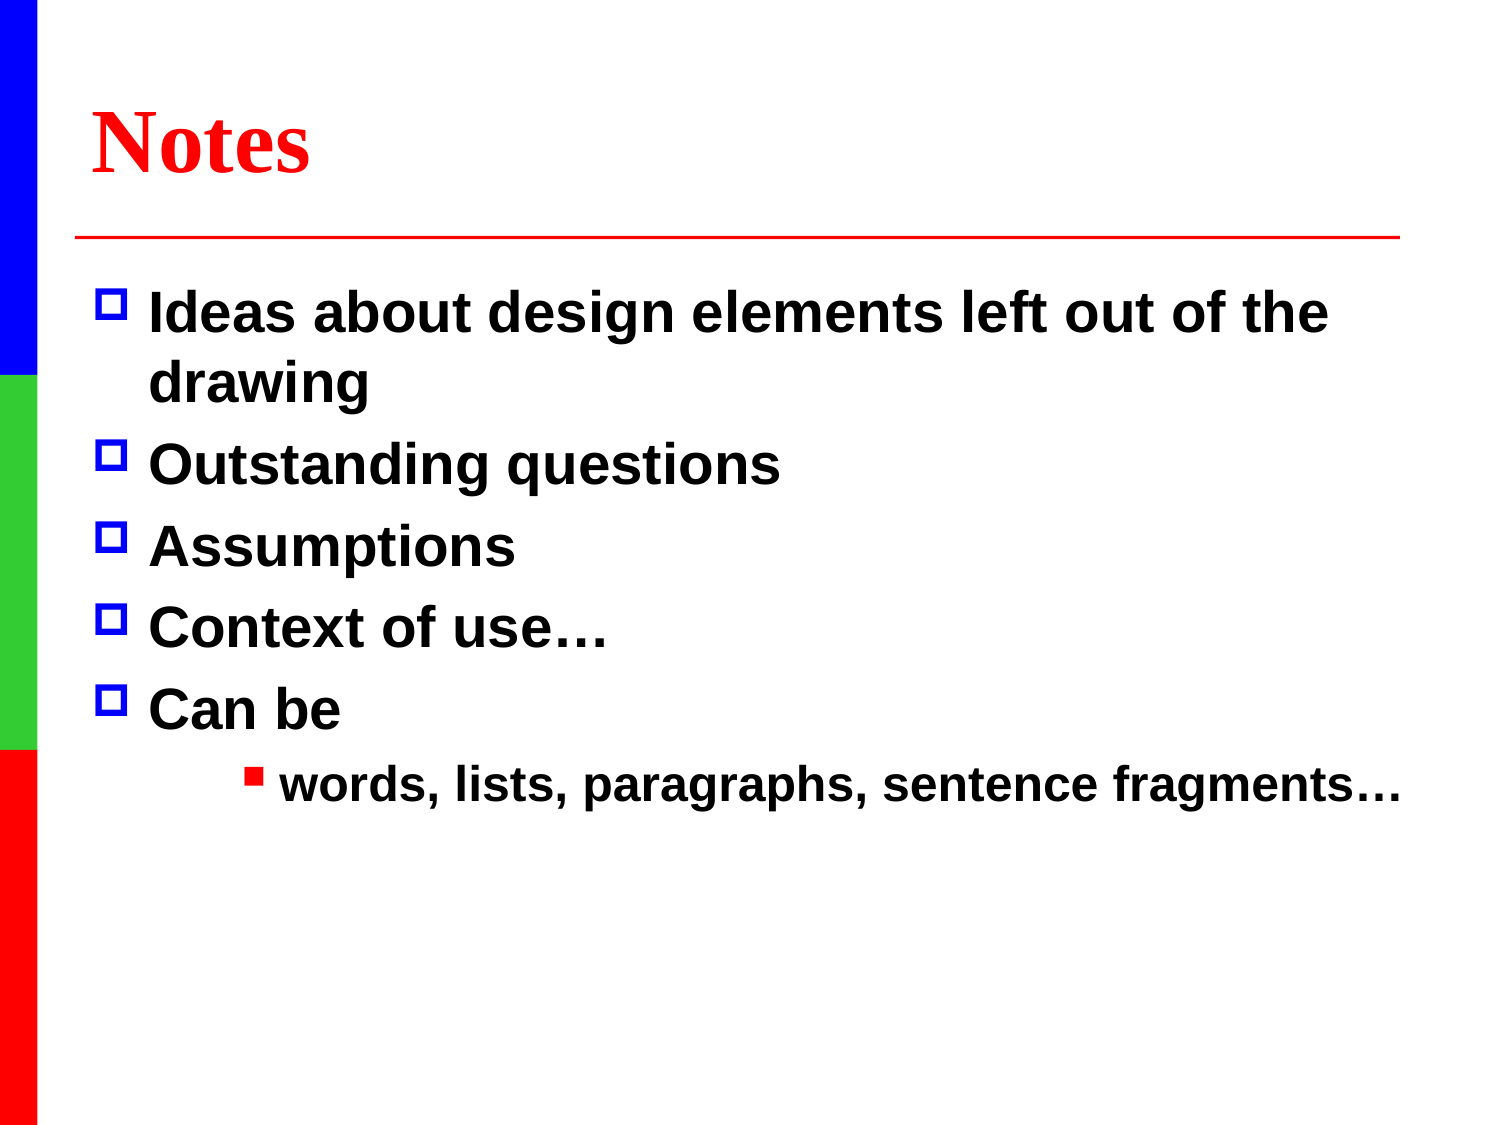

Ideas about design elements left out of the drawing
Outstanding questions
Assumptions
Context of use…
Can be
words, lists, paragraphs, sentence fragments…

Notes